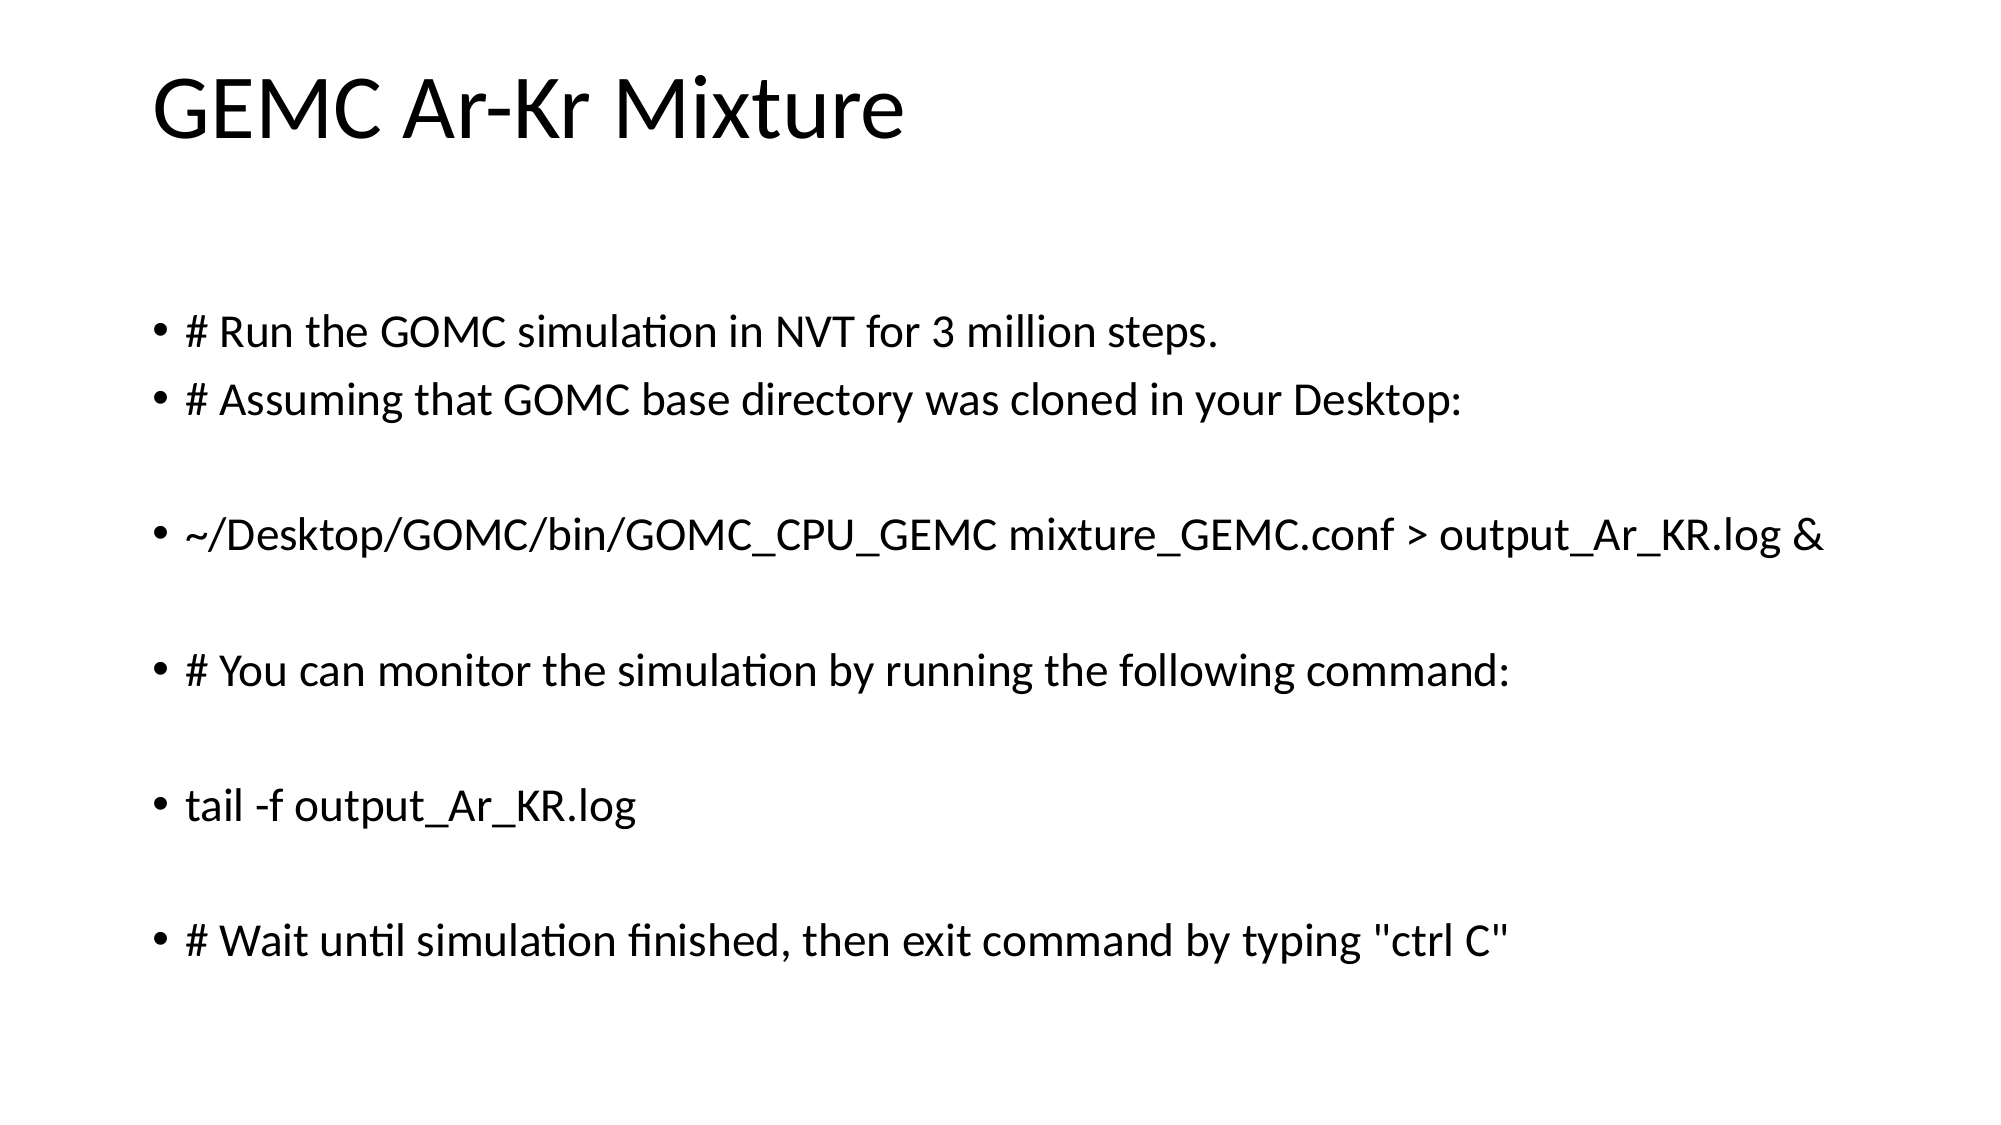

# GEMC Ar-Kr Mixture
# Run the GOMC simulation in NVT for 3 million steps.
# Assuming that GOMC base directory was cloned in your Desktop:

~/Desktop/GOMC/bin/GOMC_CPU_GEMC mixture_GEMC.conf > output_Ar_KR.log &

# You can monitor the simulation by running the following command:

tail -f output_Ar_KR.log

# Wait until simulation finished, then exit command by typing "ctrl C"